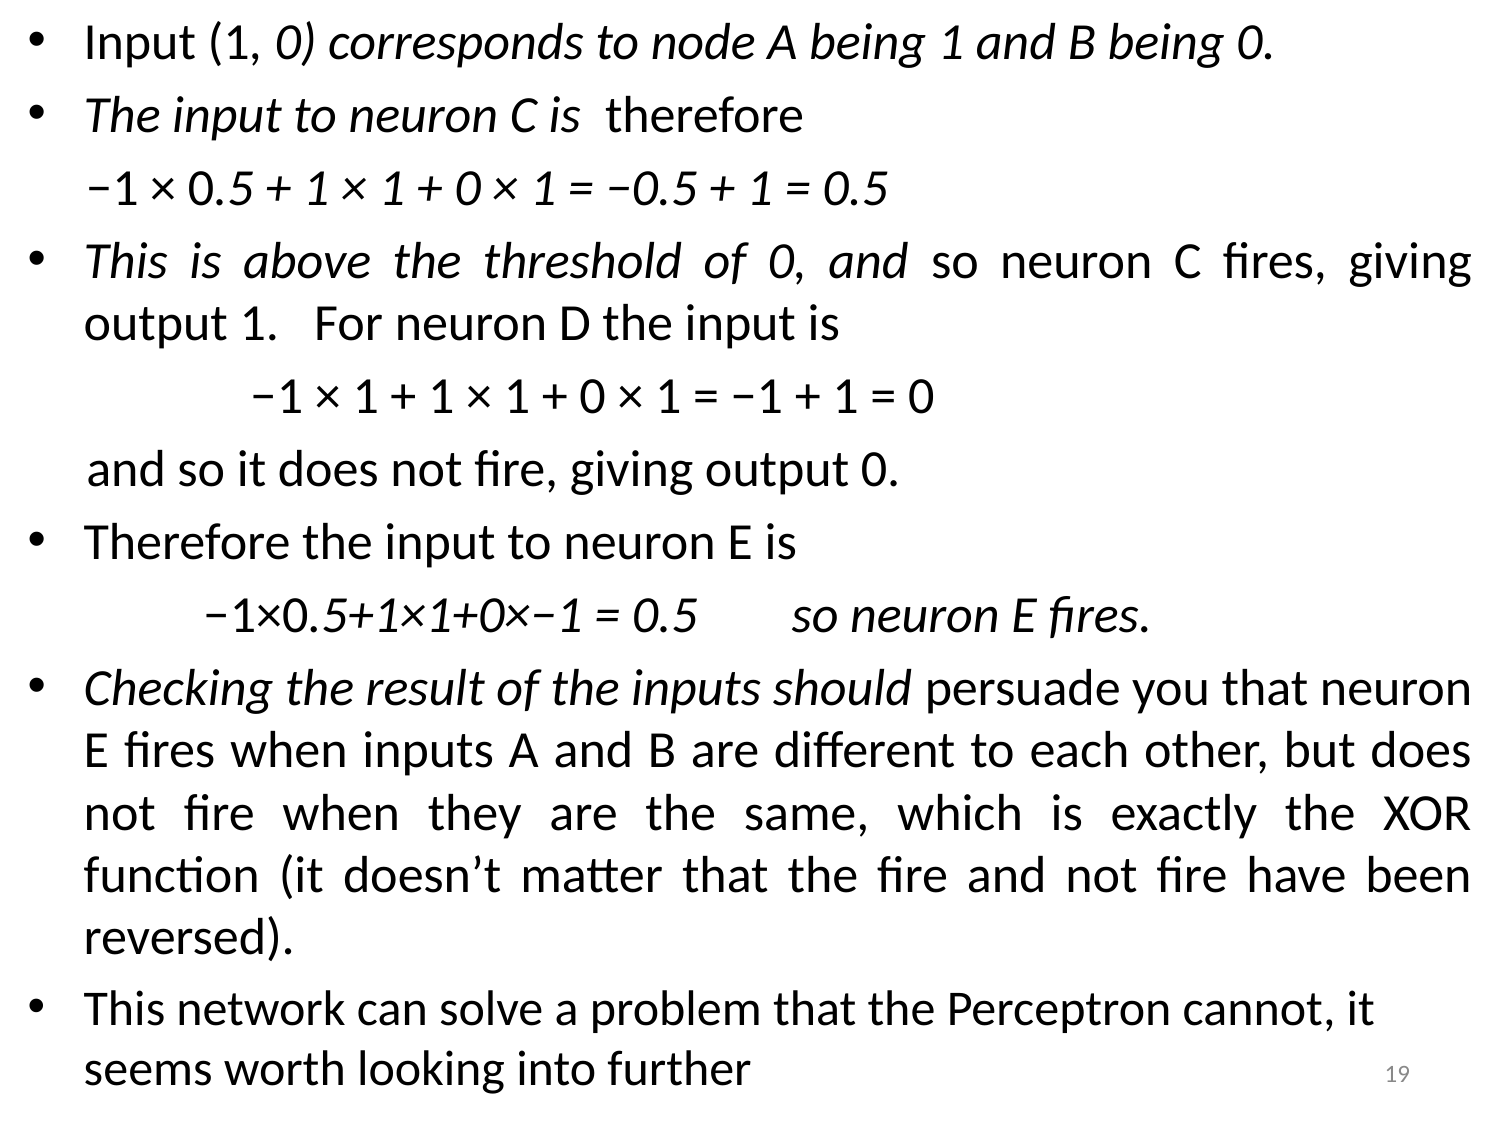

Input (1, 0) corresponds to node A being 1 and B being 0.
The input to neuron C is  therefore
     −1 × 0.5 + 1 × 1 + 0 × 1 = −0.5 + 1 = 0.5
This is above the threshold of 0, and so neuron C fires, giving output 1.   For neuron D the input is
                   −1 × 1 + 1 × 1 + 0 × 1 = −1 + 1 = 0
     and so it does not fire, giving output 0.
Therefore the input to neuron E is
               −1×0.5+1×1+0×−1 = 0.5        so neuron E fires.
Checking the result of the inputs should persuade you that neuron E fires when inputs A and B are different to each other, but does not fire when they are the same, which is exactly the XOR function (it doesn’t matter that the fire and not fire have been reversed).
This network can solve a problem that the Perceptron cannot, it seems worth looking into further
19